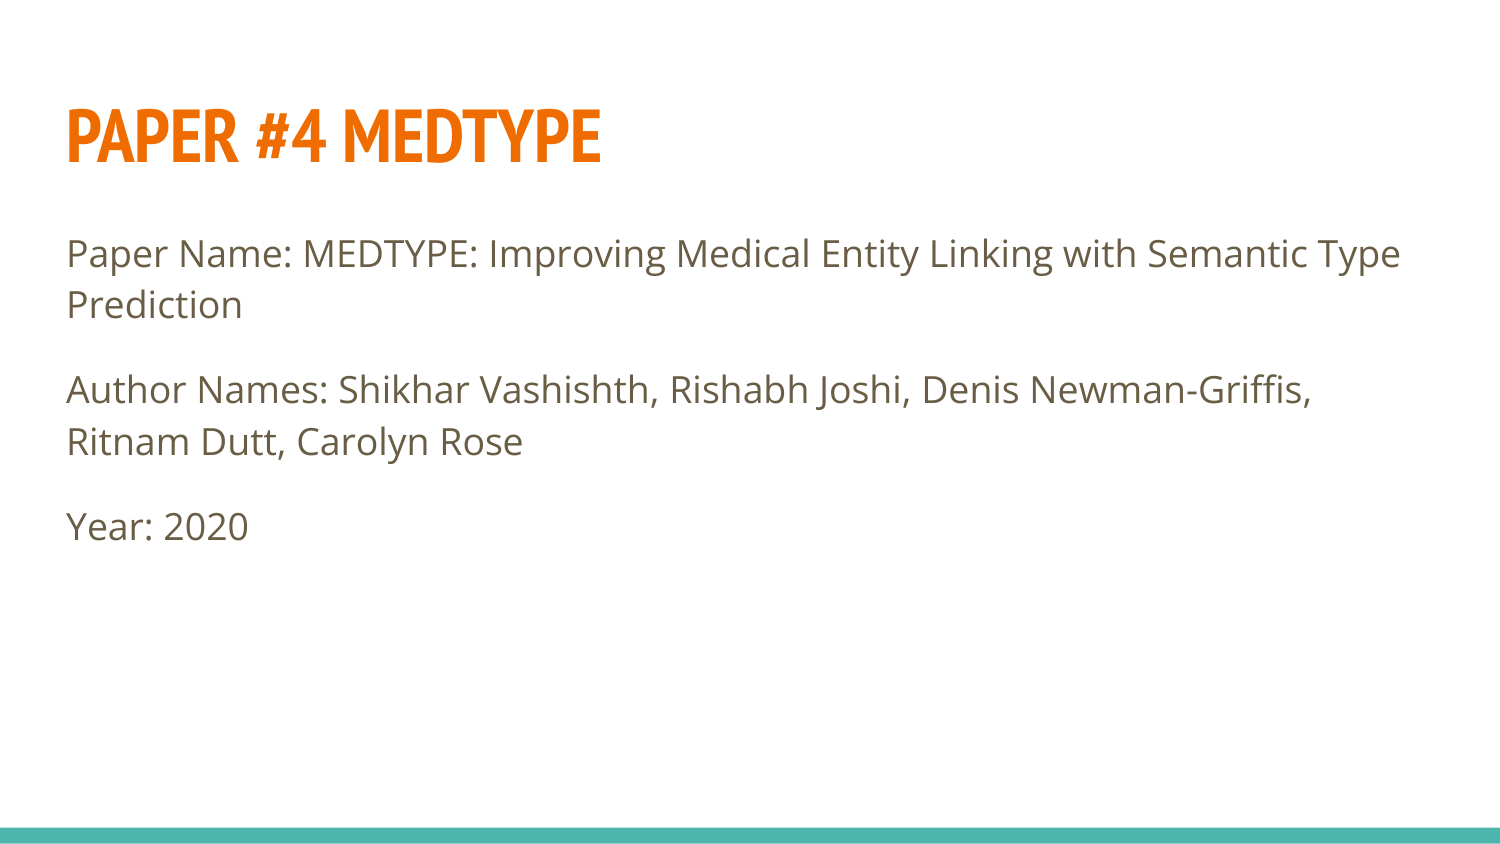

# PAPER #4 MEDTYPE
Paper Name: MEDTYPE: Improving Medical Entity Linking with Semantic Type Prediction
Author Names: Shikhar Vashishth, Rishabh Joshi, Denis Newman-Griffis, Ritnam Dutt, Carolyn Rose
Year: 2020